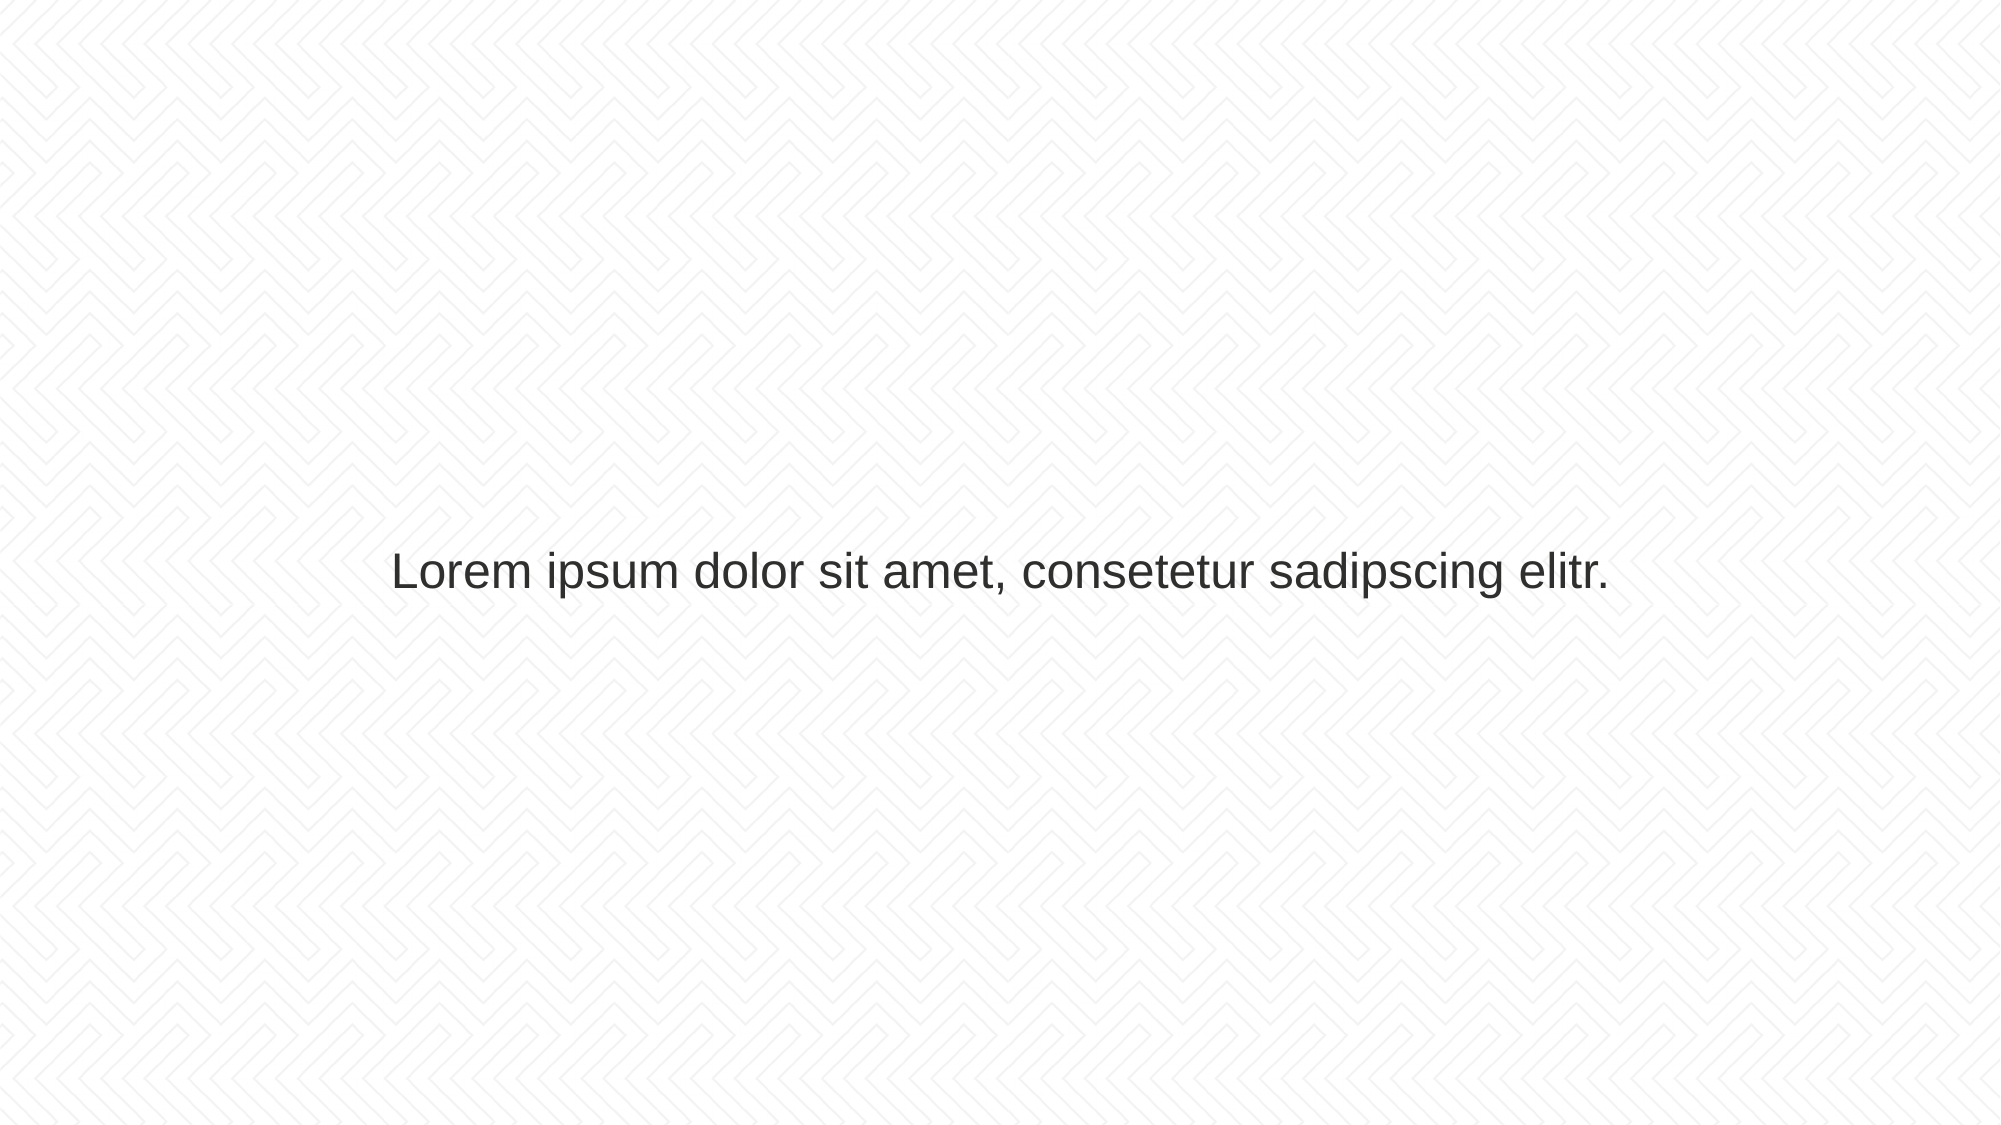

Lorem ipsum dolor sit amet, consetetur sadipscing elitr.